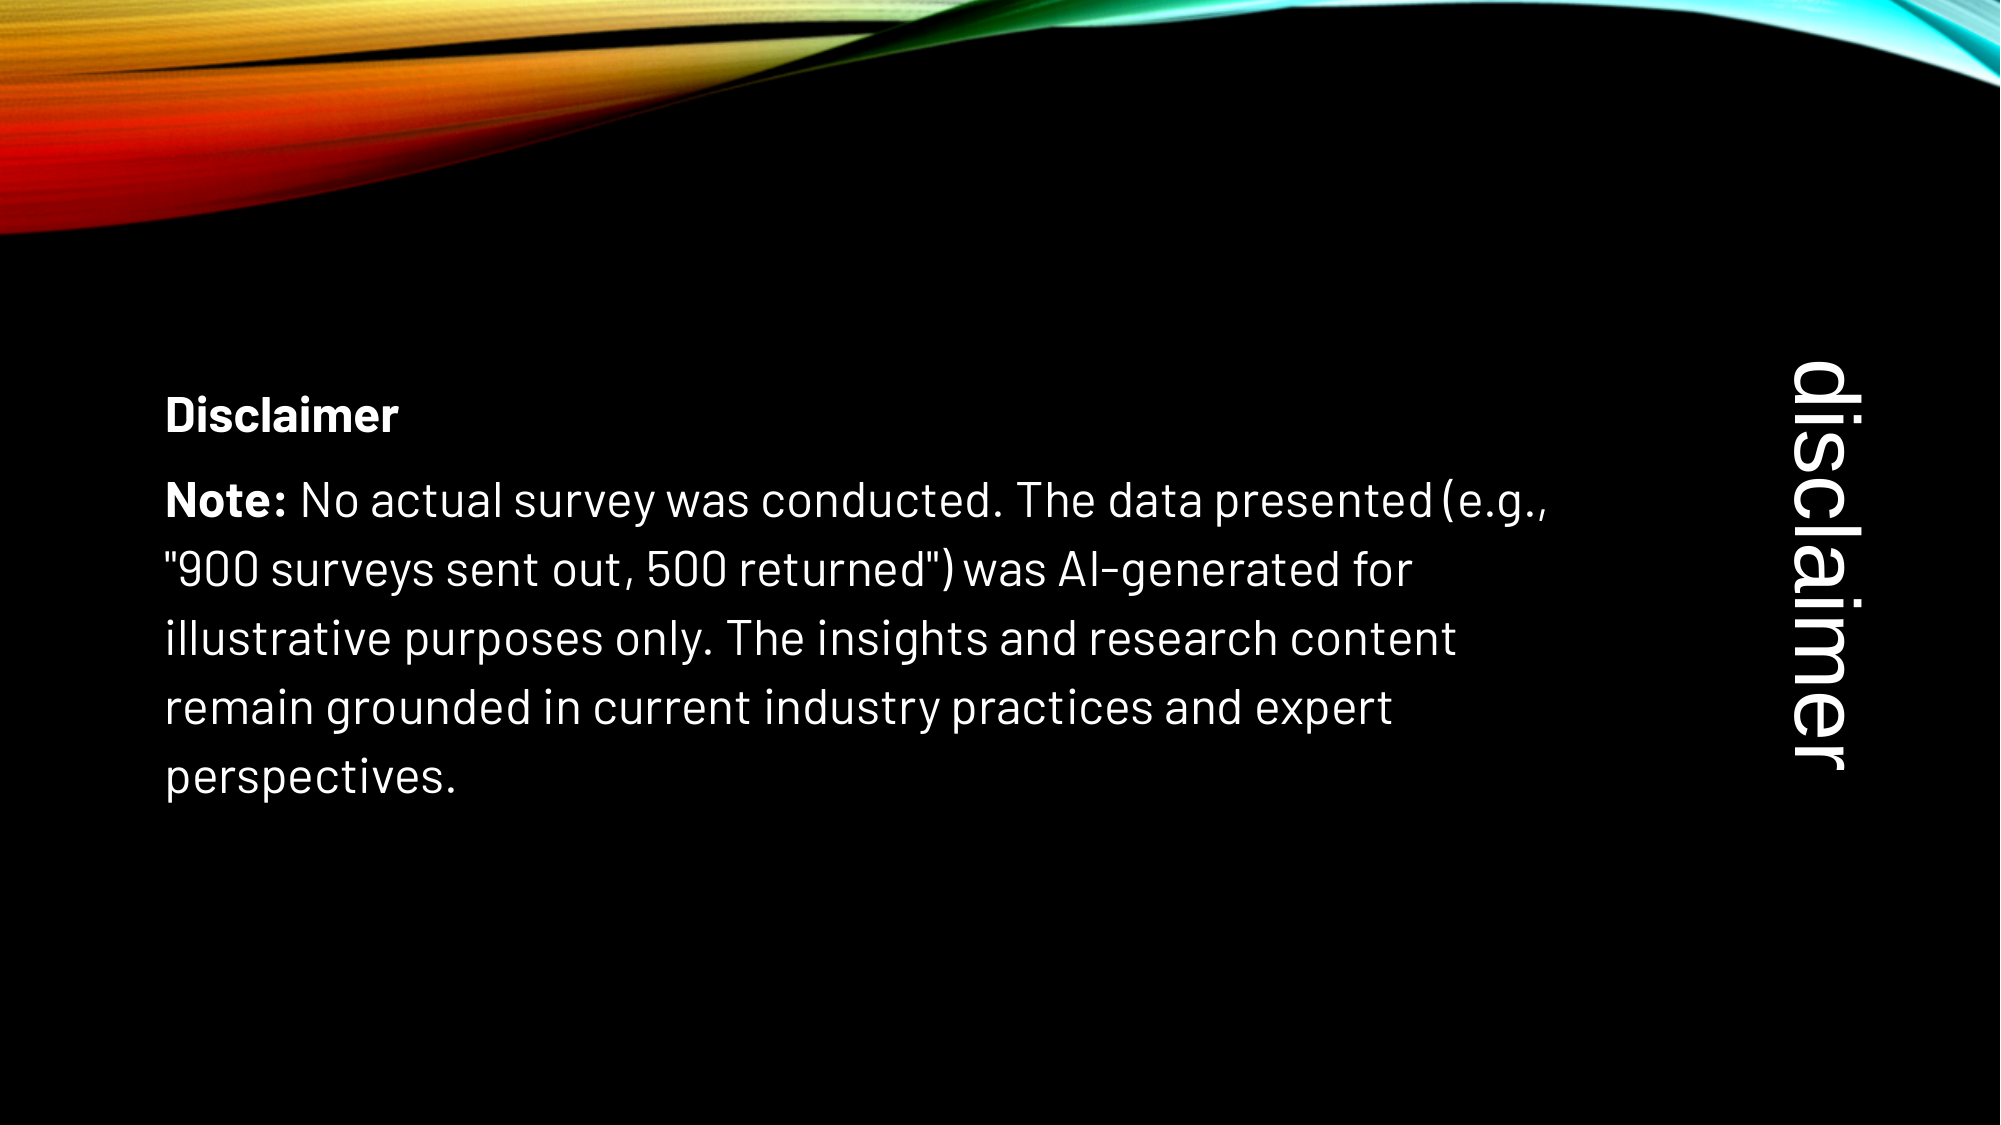

disclaimer
Disclaimer
Note: No actual survey was conducted. The data presented (e.g., "900 surveys sent out, 500 returned") was AI-generated for illustrative purposes only. The insights and research content remain grounded in current industry practices and expert perspectives.